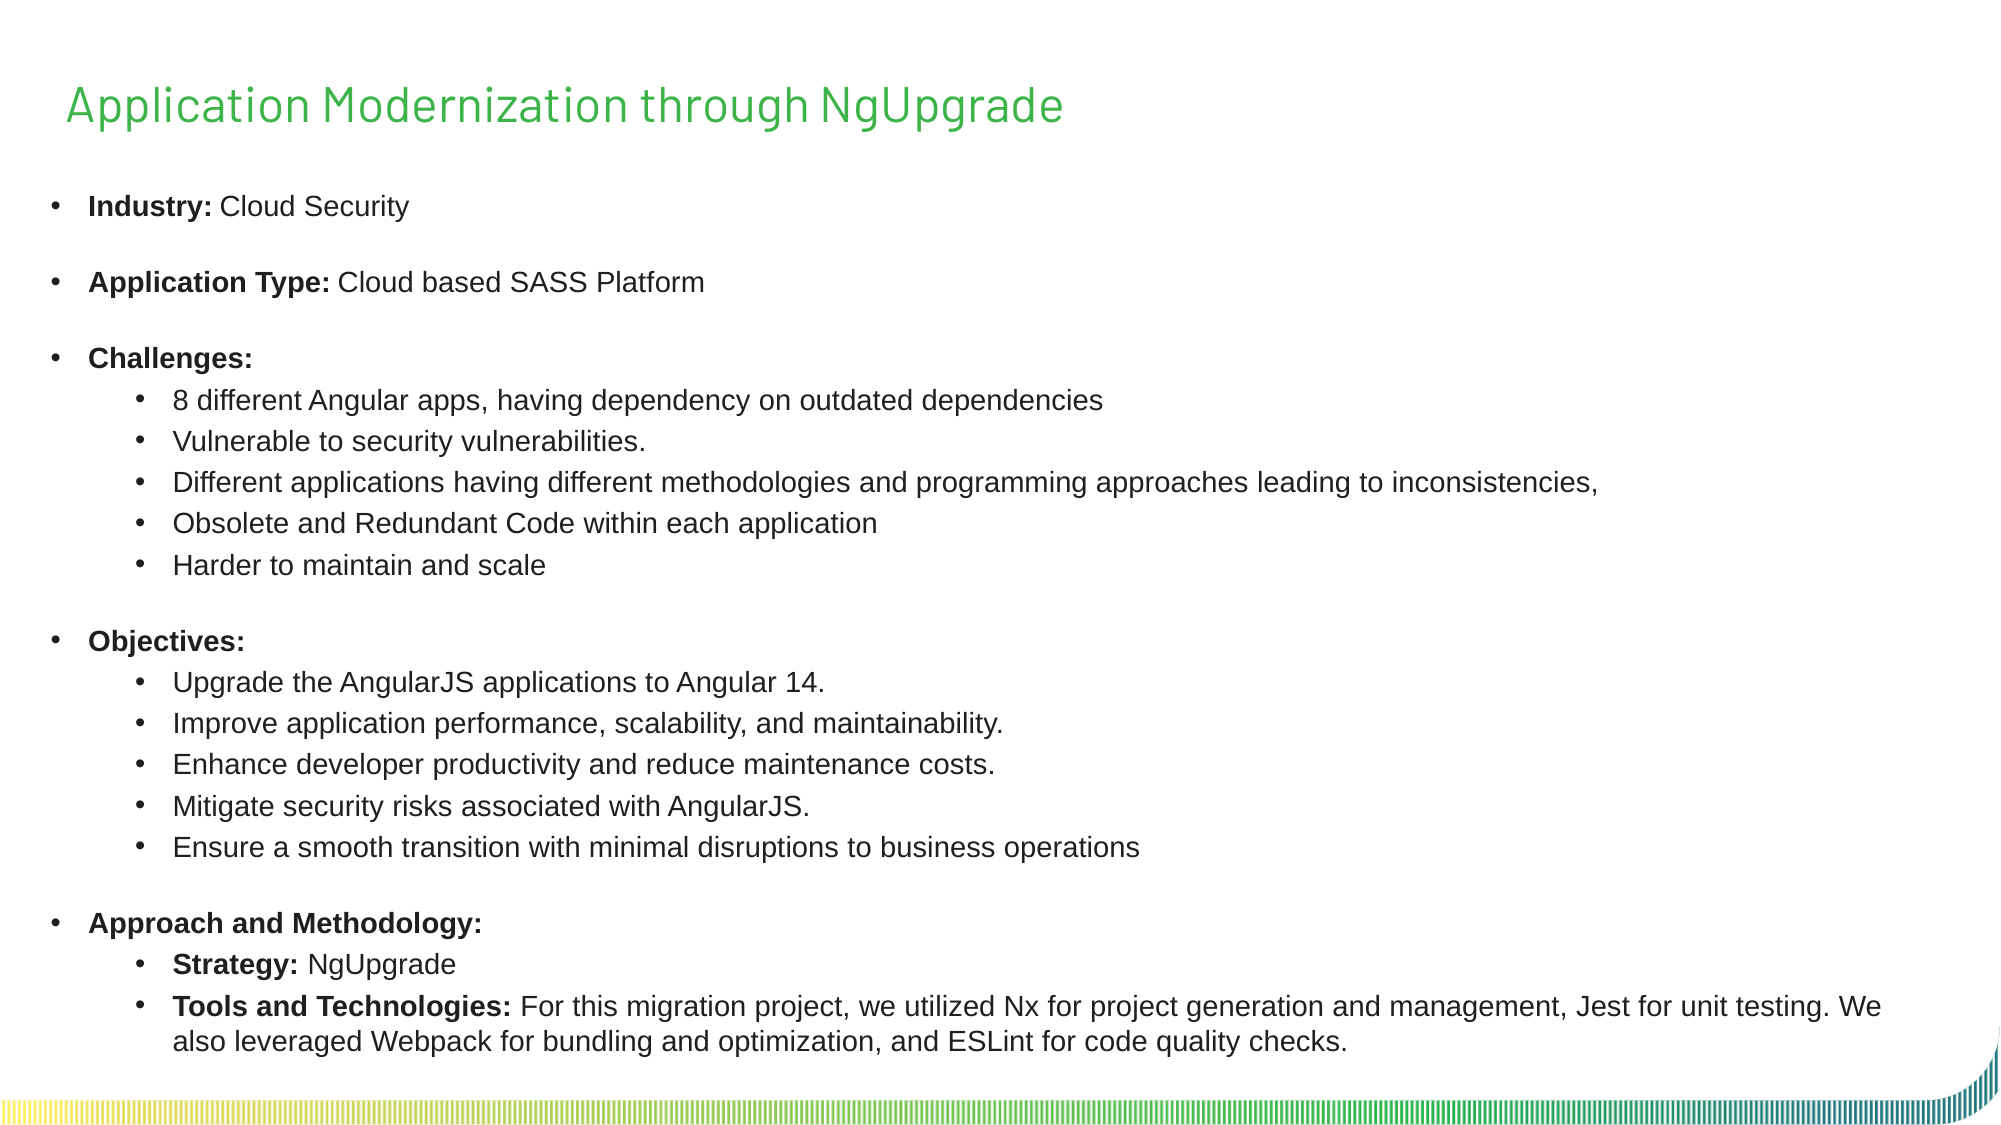

9
Application Modernization through NgUpgrade
Industry: Cloud Security
Application Type: Cloud based SASS Platform
Challenges:
8 different Angular apps, having dependency on outdated dependencies
Vulnerable to security vulnerabilities.
Different applications having different methodologies and programming approaches leading to inconsistencies,
Obsolete and Redundant Code within each application
Harder to maintain and scale
Objectives:
Upgrade the AngularJS applications to Angular 14.
Improve application performance, scalability, and maintainability.
Enhance developer productivity and reduce maintenance costs.
Mitigate security risks associated with AngularJS.
Ensure a smooth transition with minimal disruptions to business operations
Approach and Methodology:
Strategy: NgUpgrade
Tools and Technologies: For this migration project, we utilized Nx for project generation and management, Jest for unit testing. We also leveraged Webpack for bundling and optimization, and ESLint for code quality checks.